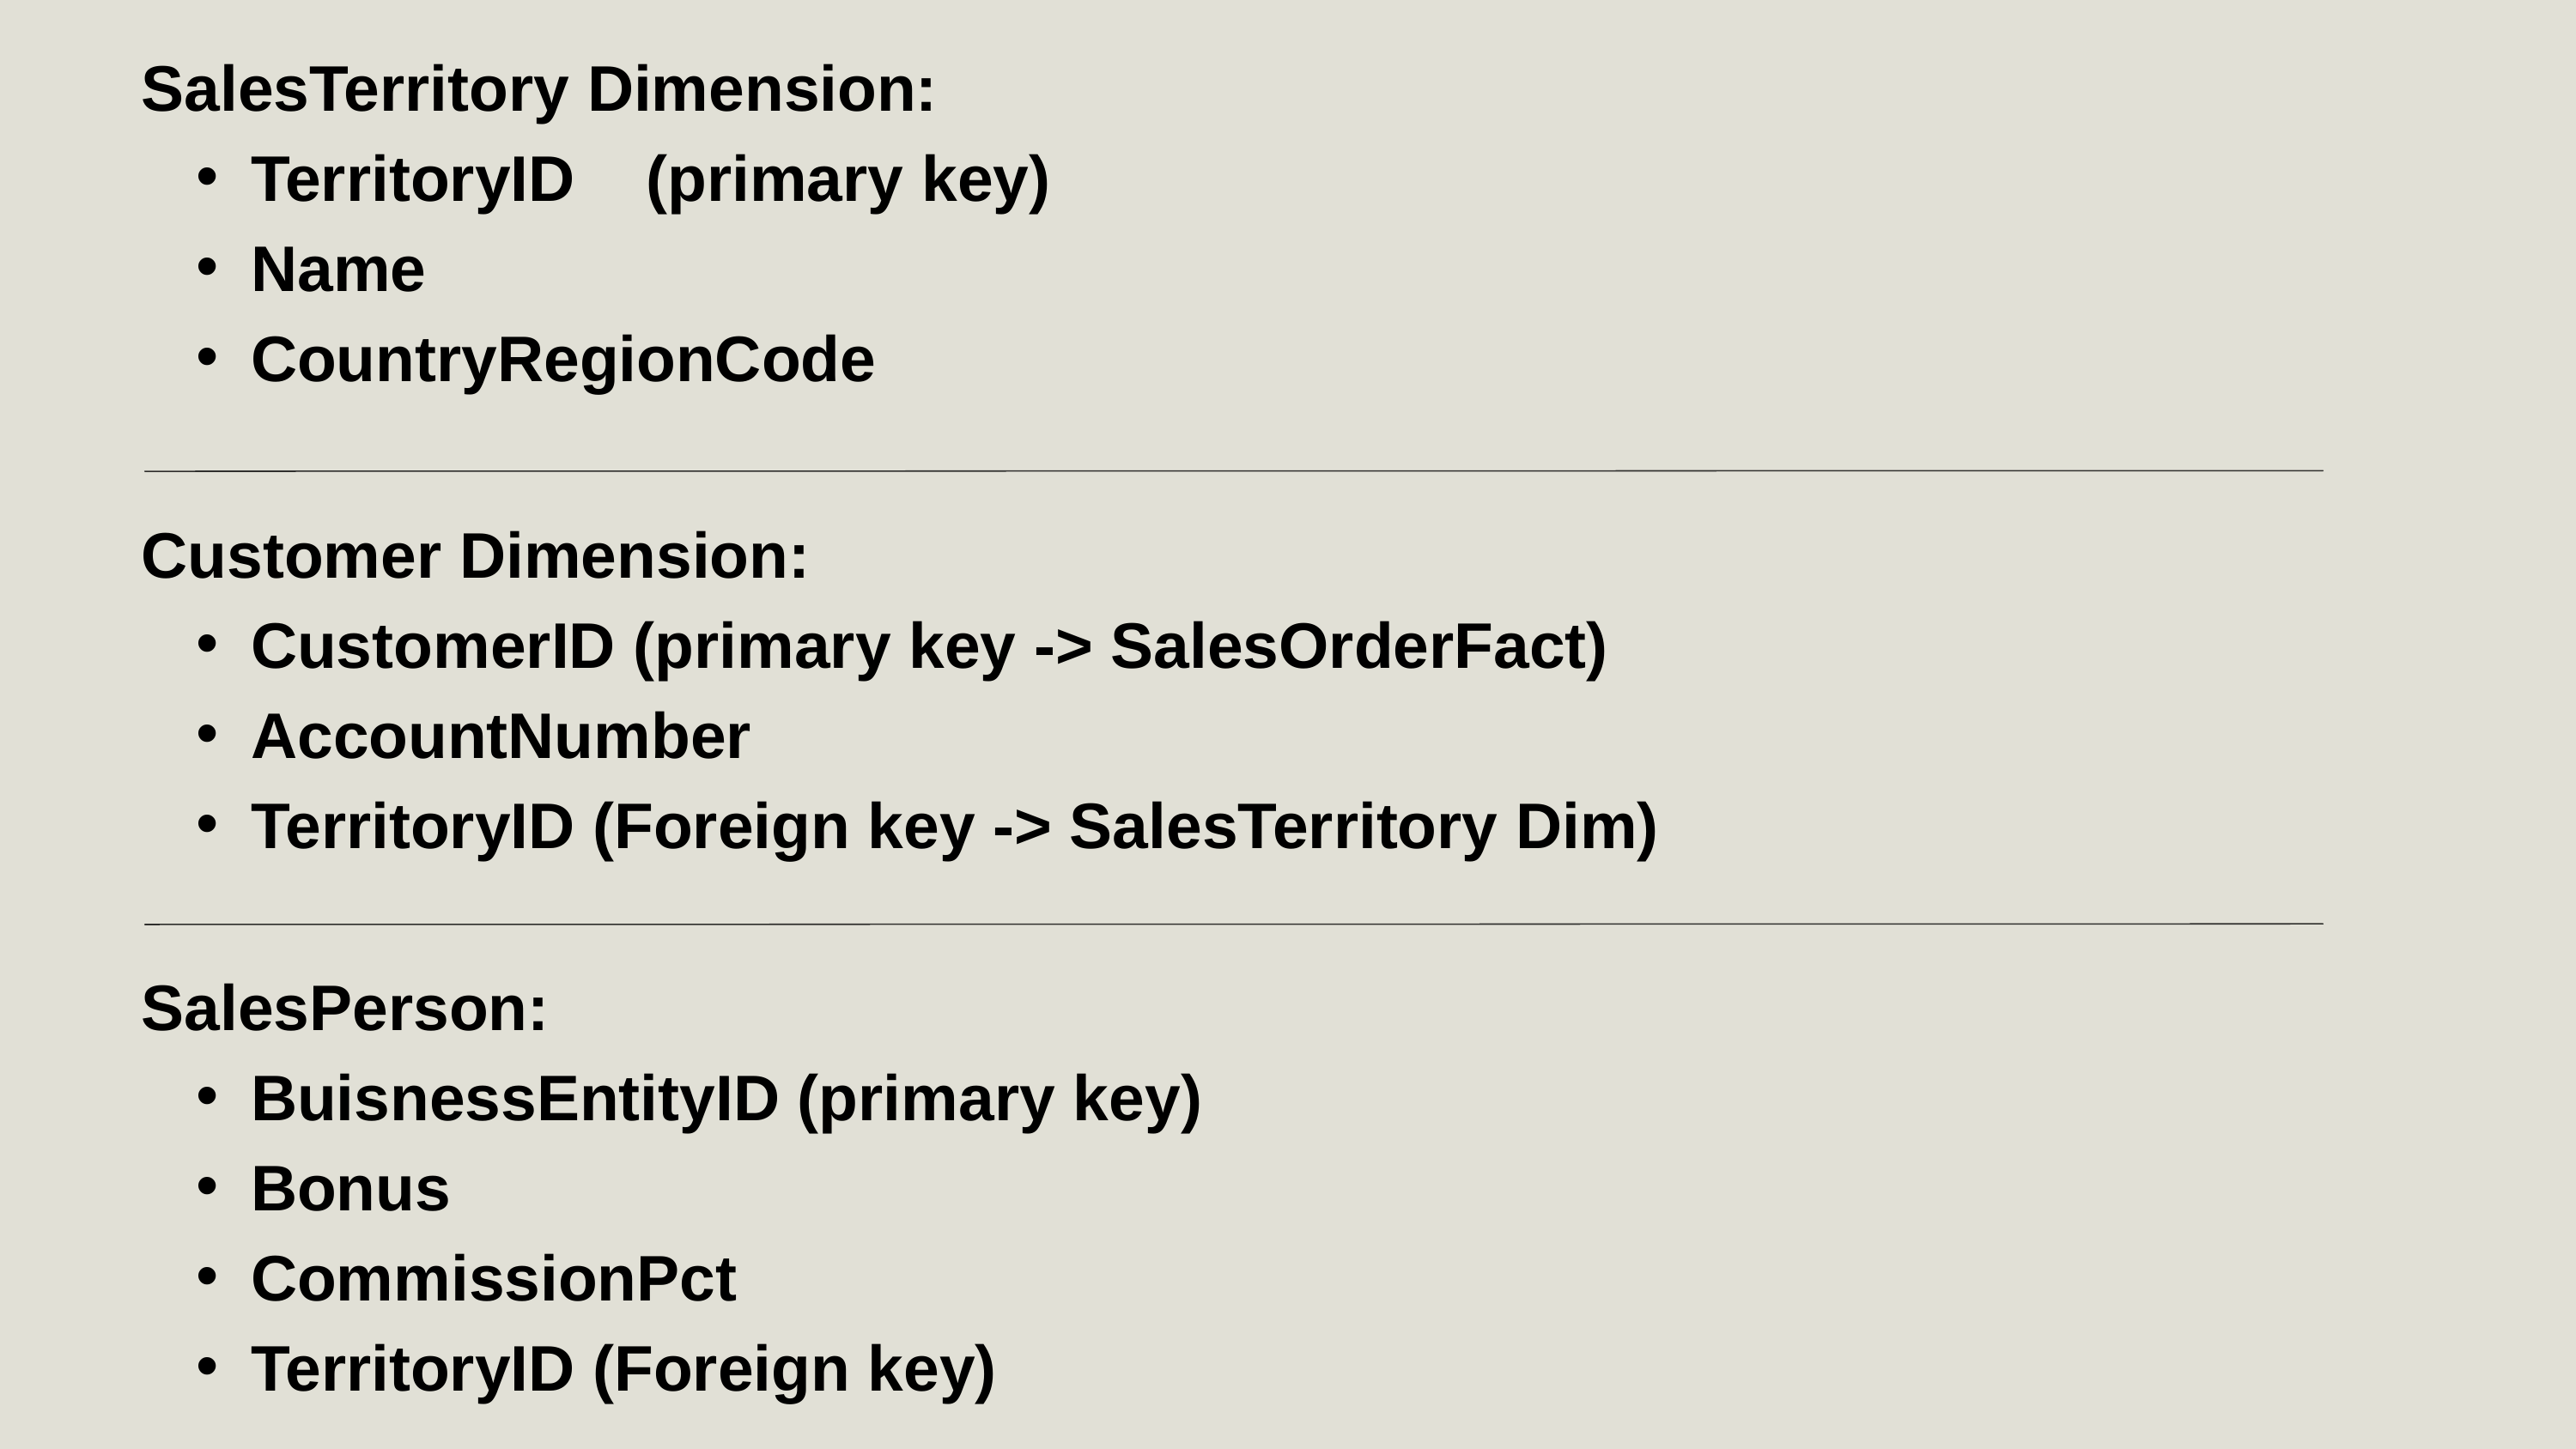

SalesTerritory Dimension:
TerritoryID    (primary key)
Name
CountryRegionCode

Customer Dimension:
CustomerID (primary key -> SalesOrderFact)
AccountNumber
TerritoryID (Foreign key -> SalesTerritory Dim)

SalesPerson:
BuisnessEntityID (primary key)
Bonus
CommissionPct
TerritoryID (Foreign key)